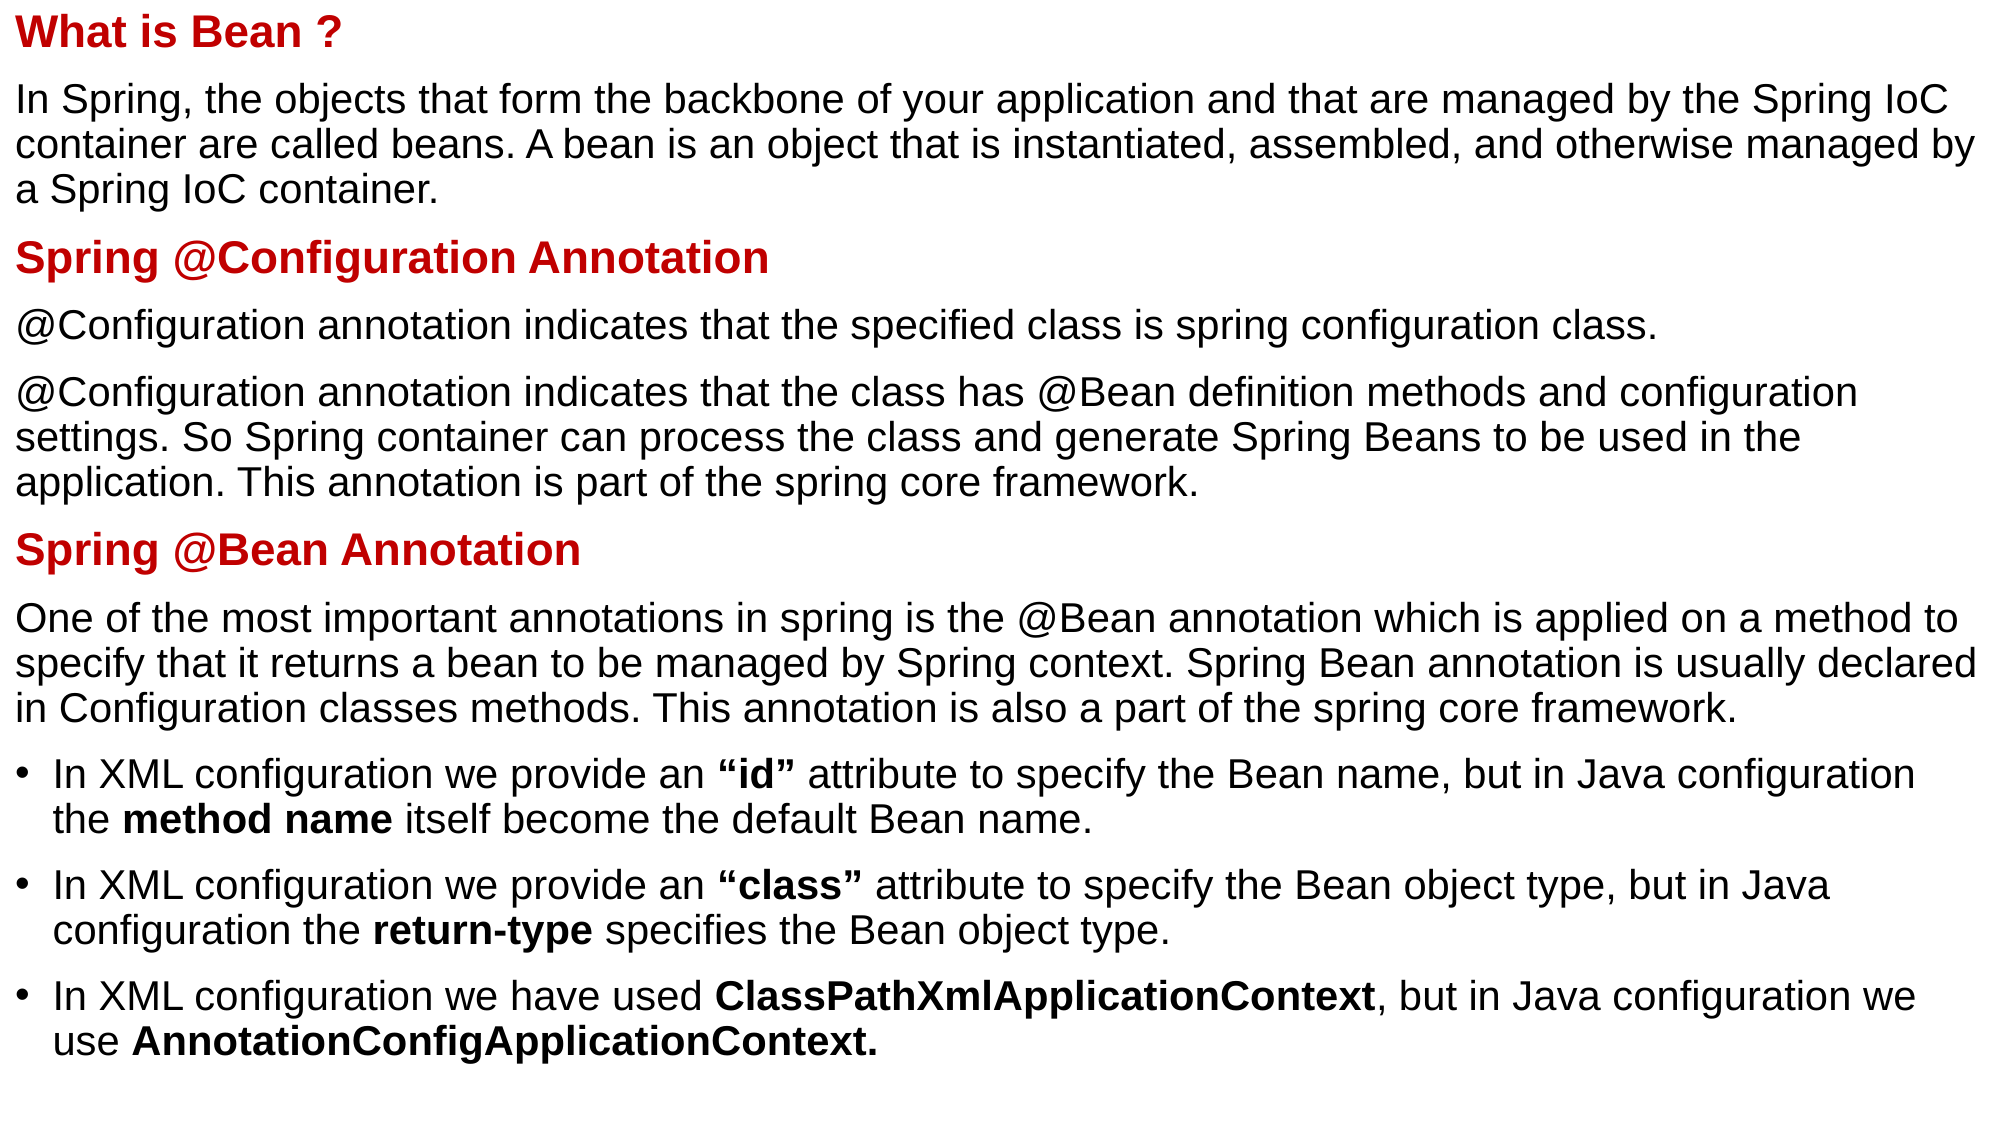

What is Bean ?
In Spring, the objects that form the backbone of your application and that are managed by the Spring IoC container are called beans. A bean is an object that is instantiated, assembled, and otherwise managed by a Spring IoC container.
Spring @Configuration Annotation
@Configuration annotation indicates that the specified class is spring configuration class.
@Configuration annotation indicates that the class has @Bean definition methods and configuration settings. So Spring container can process the class and generate Spring Beans to be used in the application. This annotation is part of the spring core framework.
Spring @Bean Annotation
One of the most important annotations in spring is the @Bean annotation which is applied on a method to specify that it returns a bean to be managed by Spring context. Spring Bean annotation is usually declared in Configuration classes methods. This annotation is also a part of the spring core framework.
In XML configuration we provide an “id” attribute to specify the Bean name, but in Java configuration the method name itself become the default Bean name.
In XML configuration we provide an “class” attribute to specify the Bean object type, but in Java configuration the return-type specifies the Bean object type.
In XML configuration we have used ClassPathXmlApplicationContext, but in Java configuration we use AnnotationConfigApplicationContext.